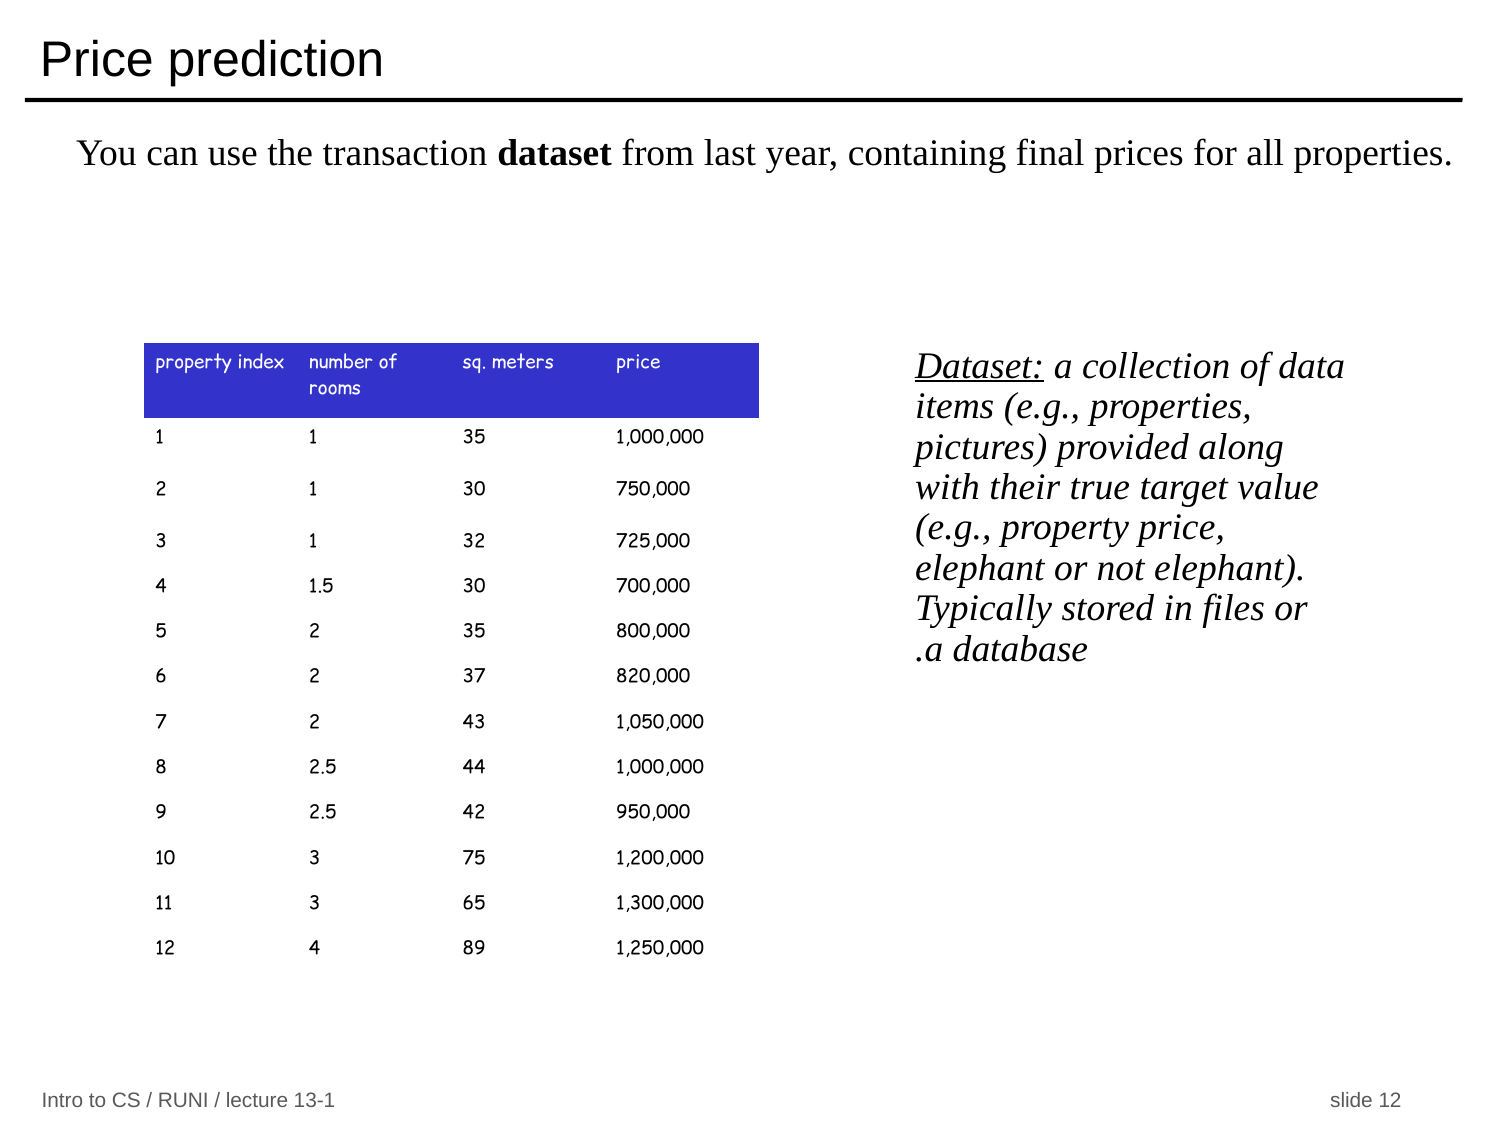

# Price prediction
You can use the transaction dataset from last year, containing final prices for all properties.
Dataset: a collection of data items (e.g., properties, pictures) provided along with their true target value (e.g., property price, elephant or not elephant). Typically stored in files or a database.
| property index | number of rooms | sq. meters | price |
| --- | --- | --- | --- |
| 1 | 1 | 35 | 1,000,000 |
| 2 | 1 | 30 | 750,000 |
| 3 | 1 | 32 | 725,000 |
| 4 | 1.5 | 30 | 700,000 |
| 5 | 2 | 35 | 800,000 |
| 6 | 2 | 37 | 820,000 |
| 7 | 2 | 43 | 1,050,000 |
| 8 | 2.5 | 44 | 1,000,000 |
| 9 | 2.5 | 42 | 950,000 |
| 10 | 3 | 75 | 1,200,000 |
| 11 | 3 | 65 | 1,300,000 |
| 12 | 4 | 89 | 1,250,000 |